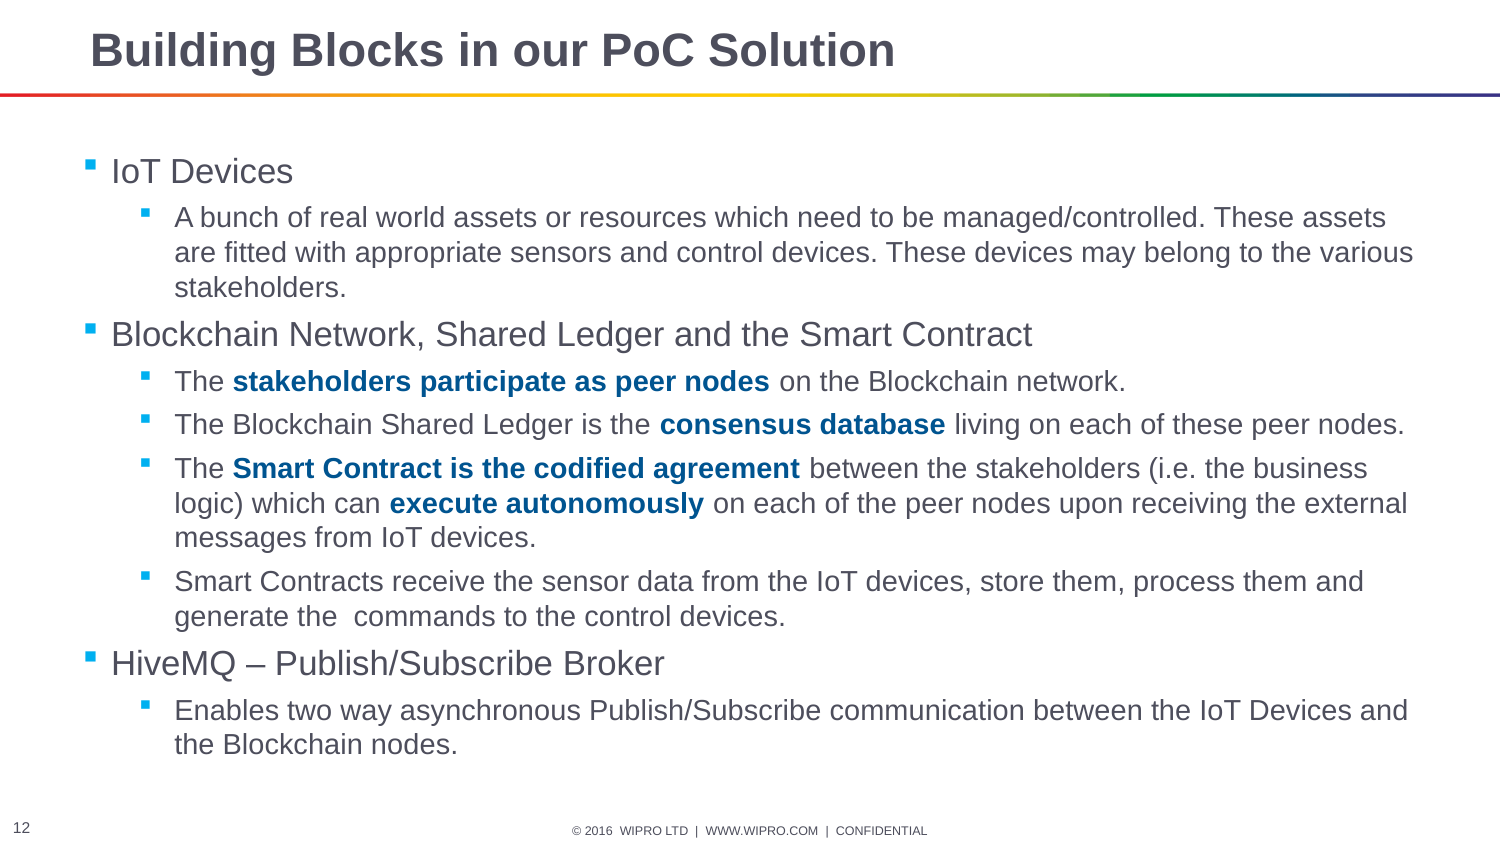

# Building Blocks in our PoC Solution
IoT Devices
A bunch of real world assets or resources which need to be managed/controlled. These assets are fitted with appropriate sensors and control devices. These devices may belong to the various stakeholders.
Blockchain Network, Shared Ledger and the Smart Contract
The stakeholders participate as peer nodes on the Blockchain network.
The Blockchain Shared Ledger is the consensus database living on each of these peer nodes.
The Smart Contract is the codified agreement between the stakeholders (i.e. the business logic) which can execute autonomously on each of the peer nodes upon receiving the external messages from IoT devices.
Smart Contracts receive the sensor data from the IoT devices, store them, process them and generate the  commands to the control devices.
HiveMQ – Publish/Subscribe Broker
Enables two way asynchronous Publish/Subscribe communication between the IoT Devices and the Blockchain nodes.